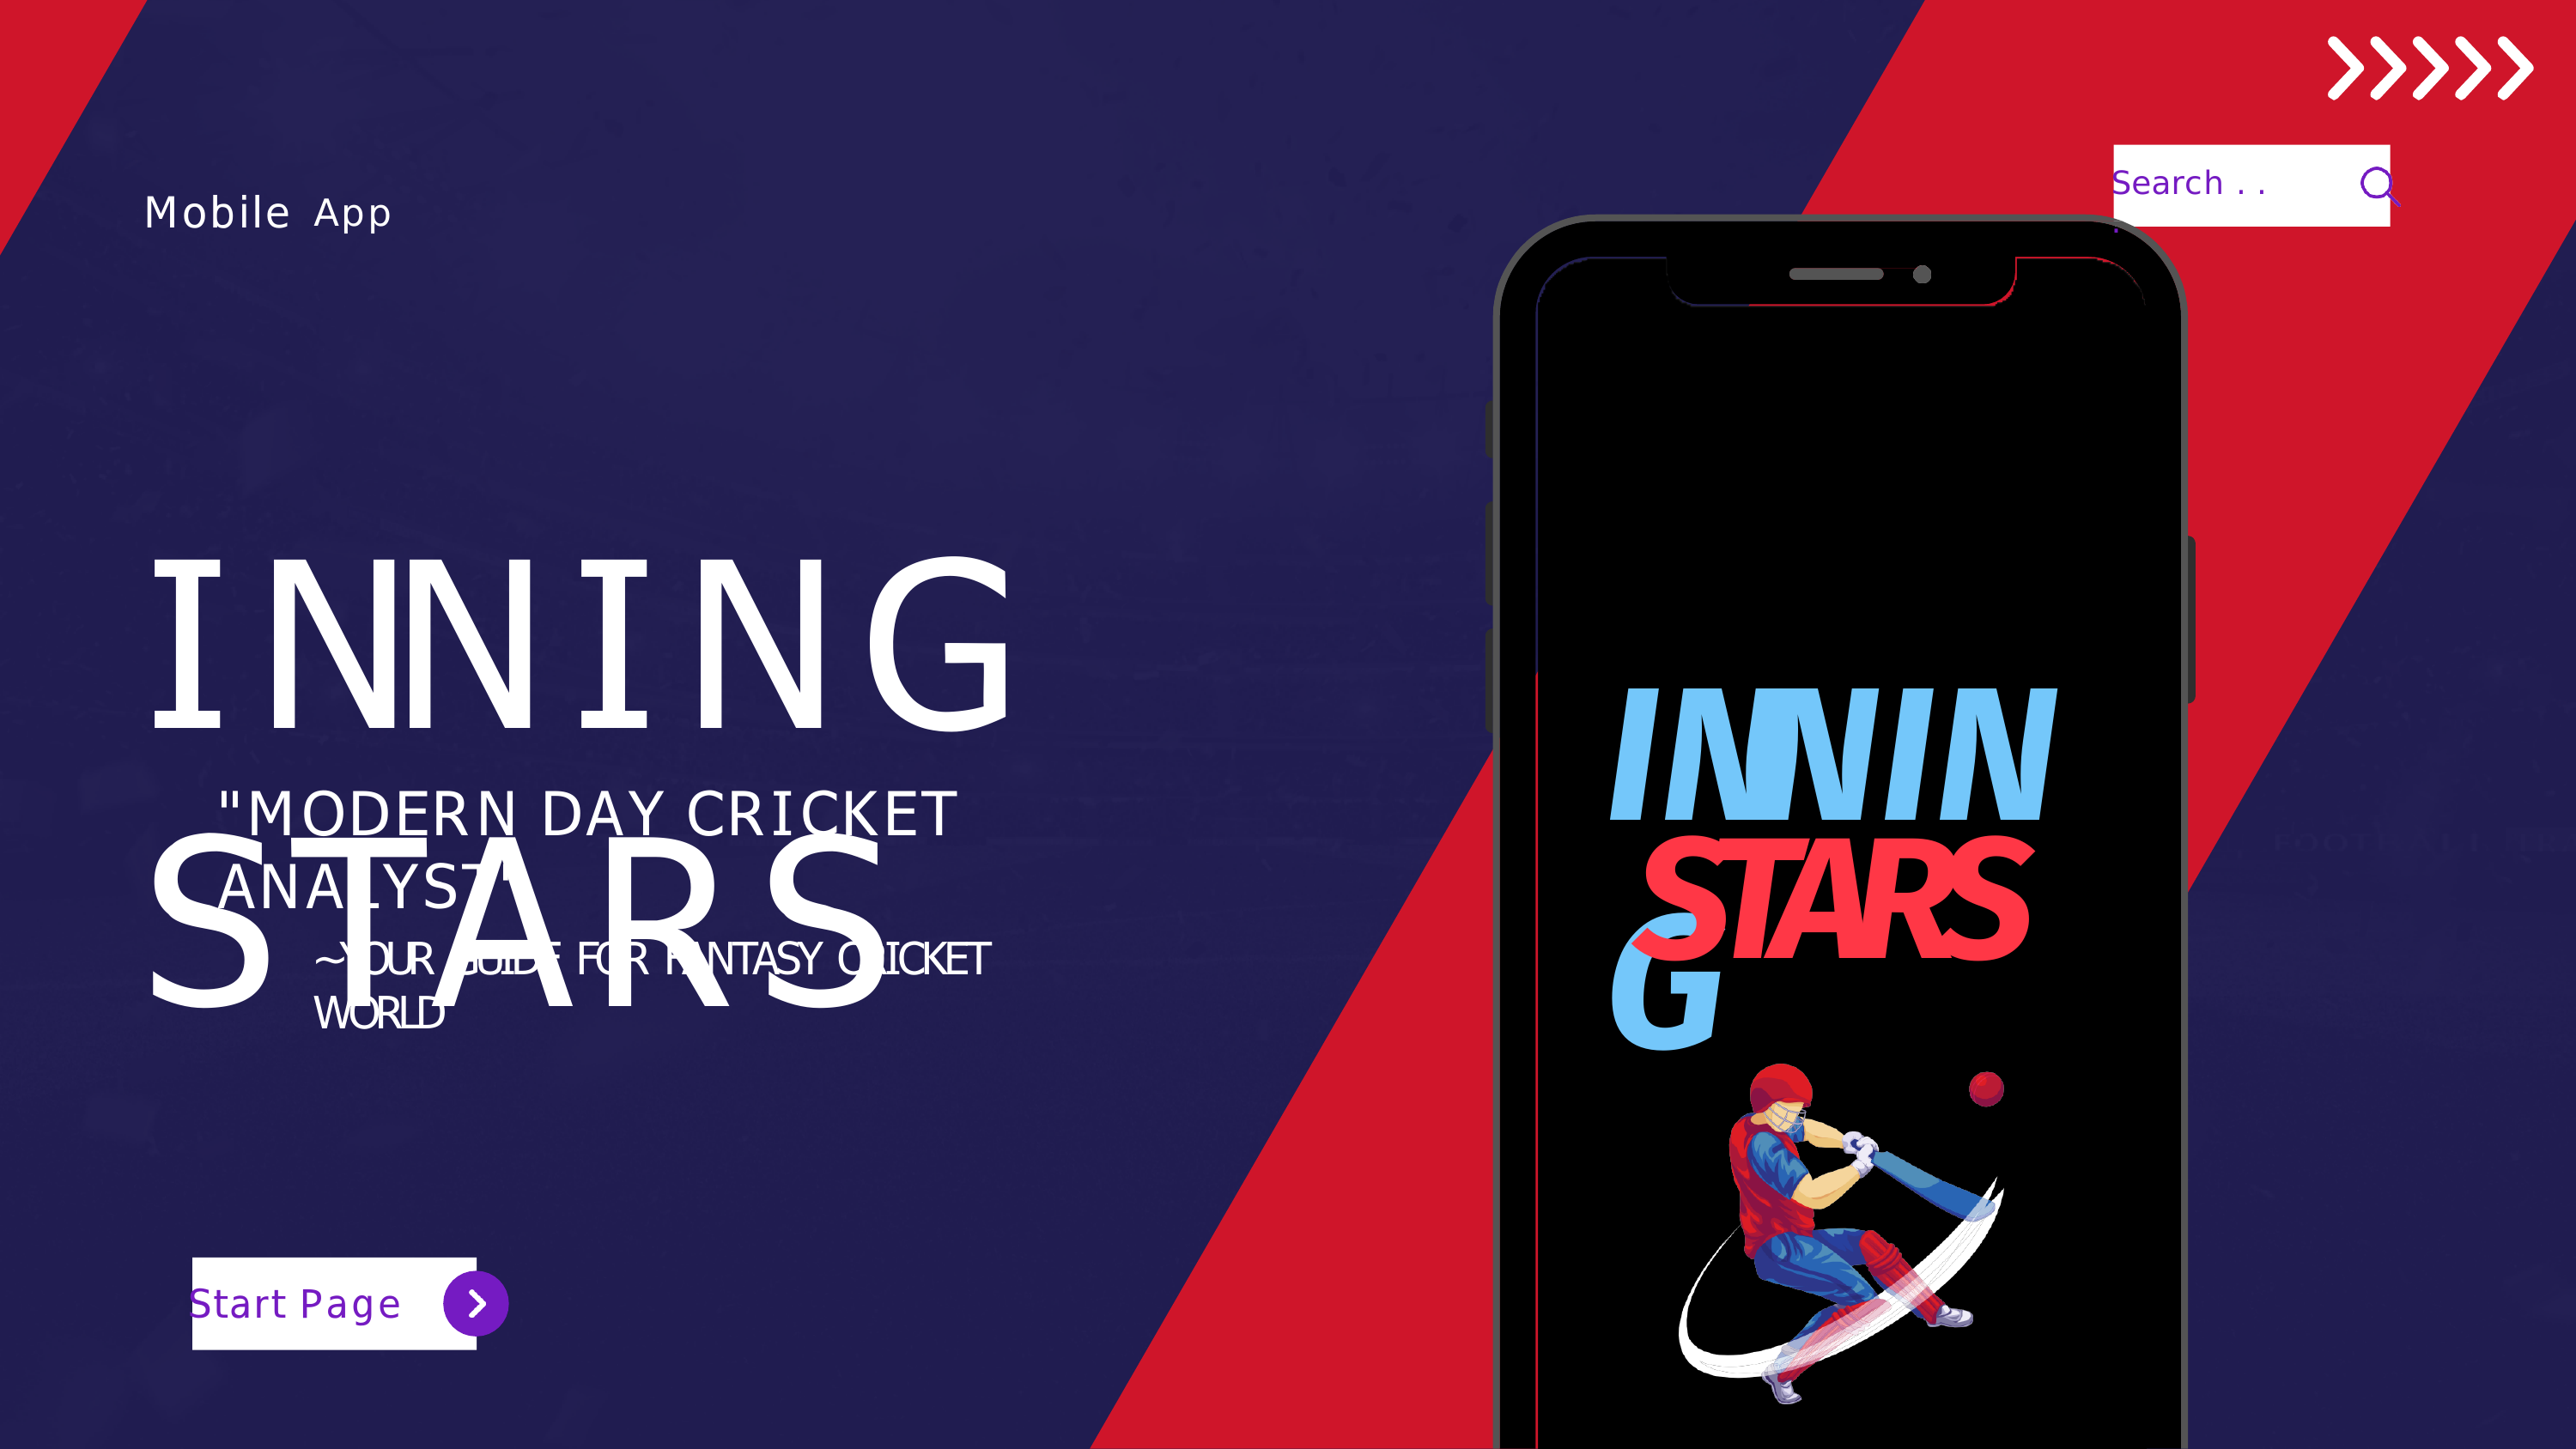

Search . . .
Mobile	App
# INNING STARS
INNING
"MODERN DAY CRICKET ANALYST"
~YOUR GUIDE FOR FANTASY CRICKET WORLD
STARS
Start Page